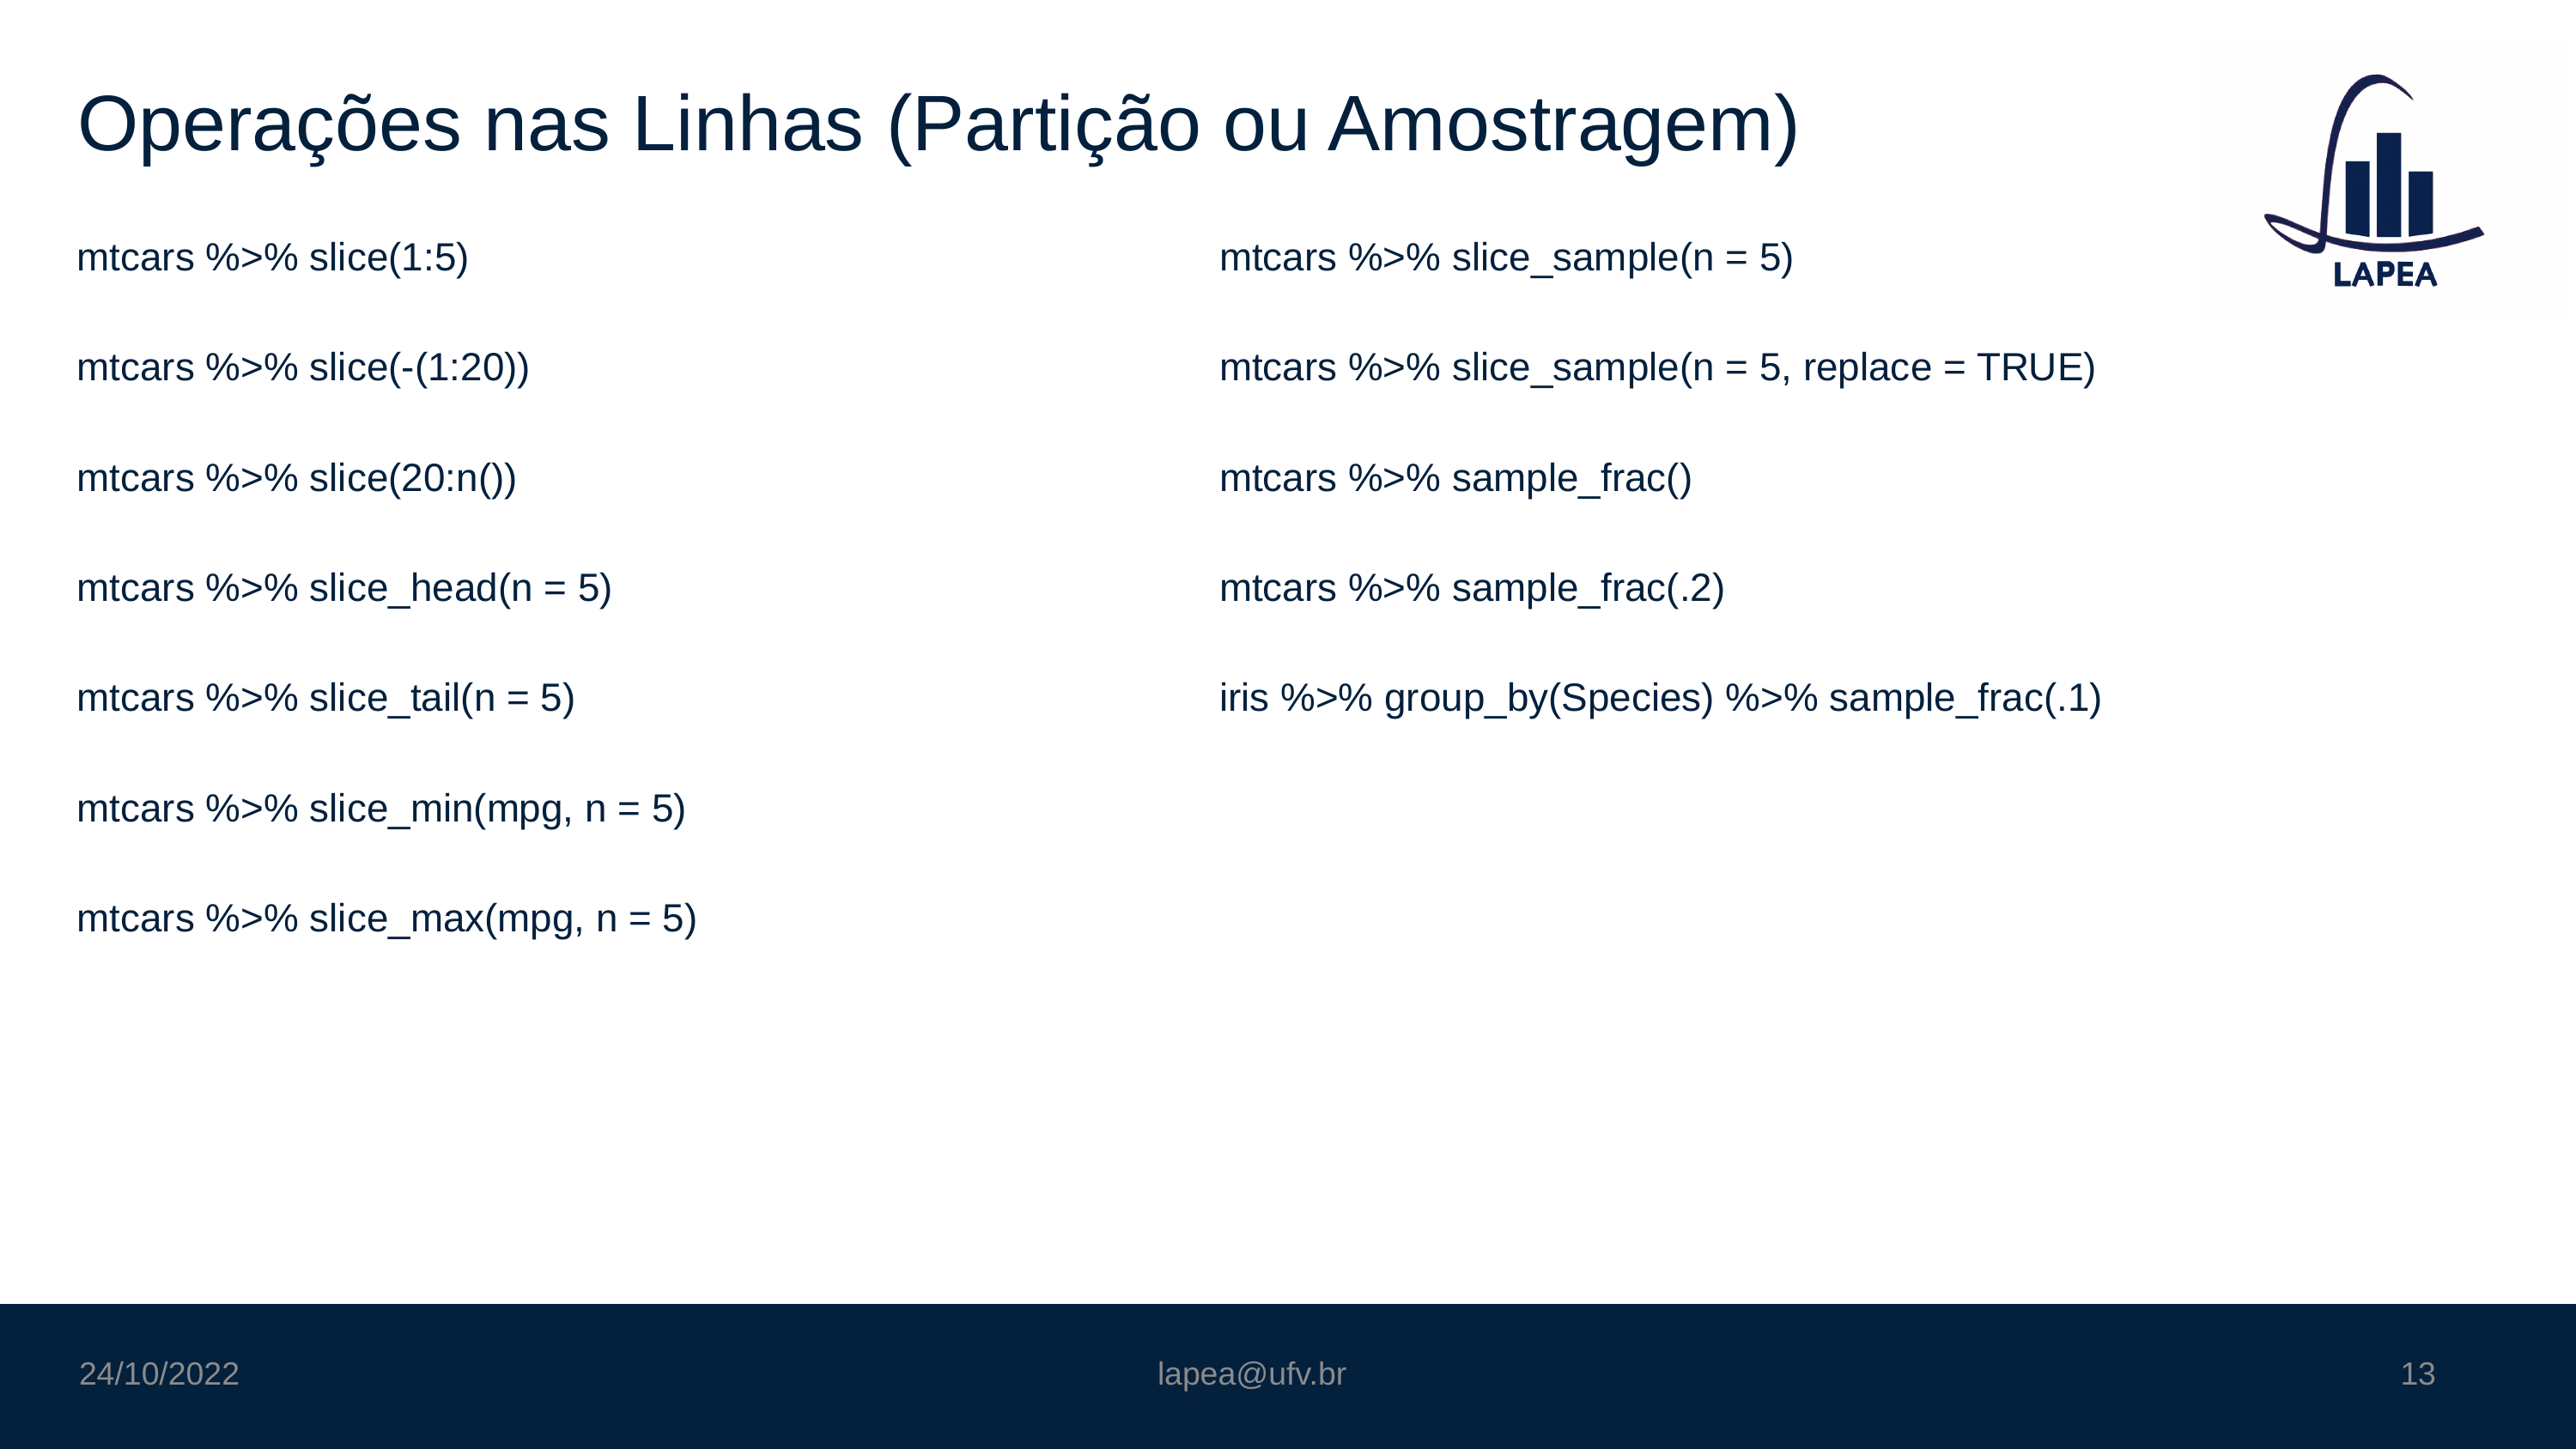

# Operações nas Linhas (Partição ou Amostragem)
mtcars %>% slice(1:5)

mtcars %>% slice(-(1:20))

mtcars %>% slice(20:n())

mtcars %>% slice_head(n = 5)

mtcars %>% slice_tail(n = 5)

mtcars %>% slice_min(mpg, n = 5)

mtcars %>% slice_max(mpg, n = 5)

mtcars %>% slice_sample(n = 5)

mtcars %>% slice_sample(n = 5, replace = TRUE)

mtcars %>% sample_frac()

mtcars %>% sample_frac(.2)

iris %>% group_by(Species) %>% sample_frac(.1)
24/10/2022
lapea@ufv.br
13